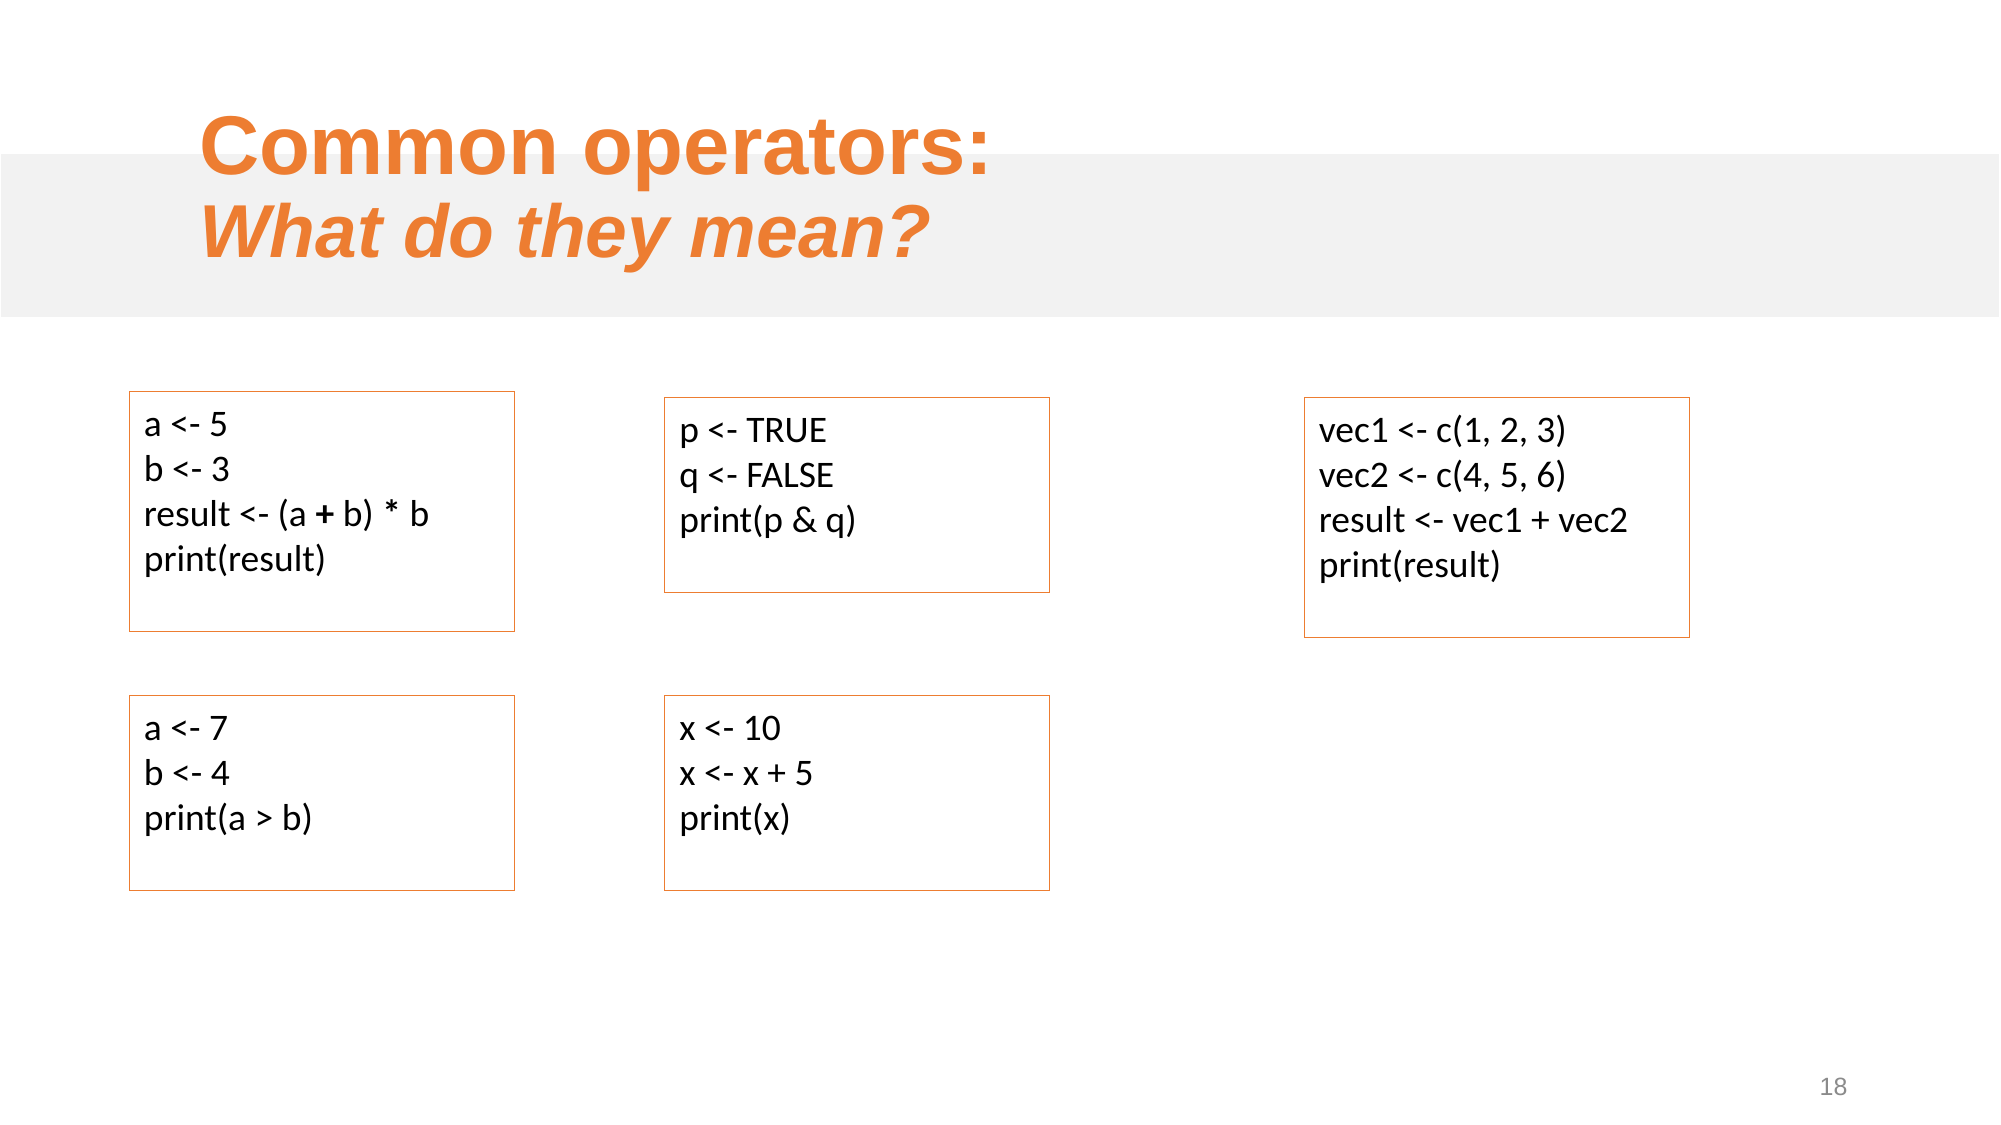

# Common operators: What do they mean?

a <- 5
b <- 3
result <- (a + b) * b
print(result)

p <- TRUE
q <- FALSE
print(p & q)

vec1 <- c(1, 2, 3)
vec2 <- c(4, 5, 6)
result <- vec1 + vec2 print(result)

a <- 7
b <- 4
print(a > b)

x <- 10
x <- x + 5
print(x)

18